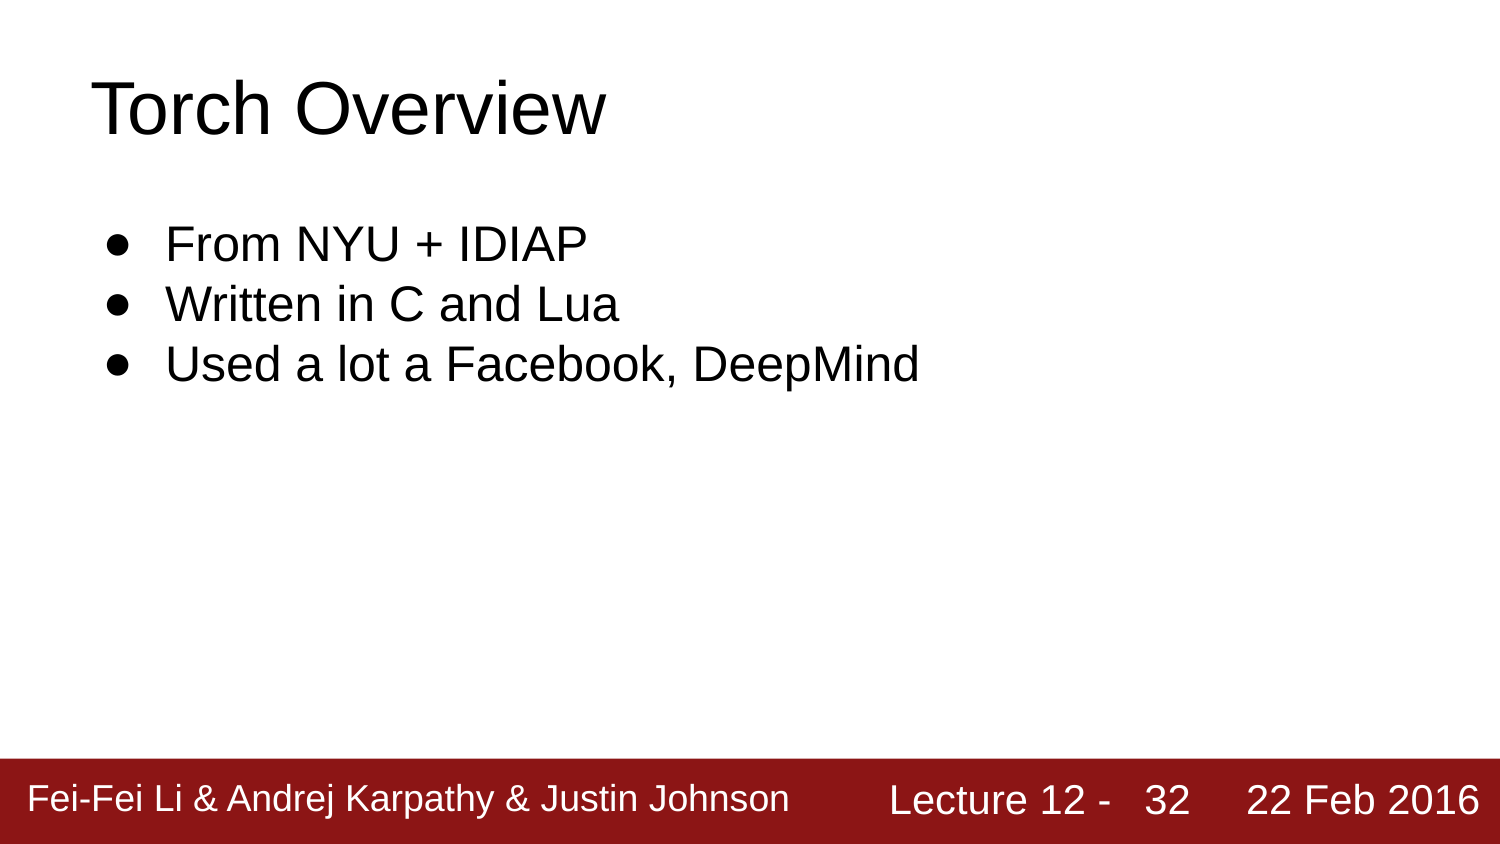

# Torch Overview
From NYU + IDIAP
Written in C and Lua
Used a lot a Facebook, DeepMind
32